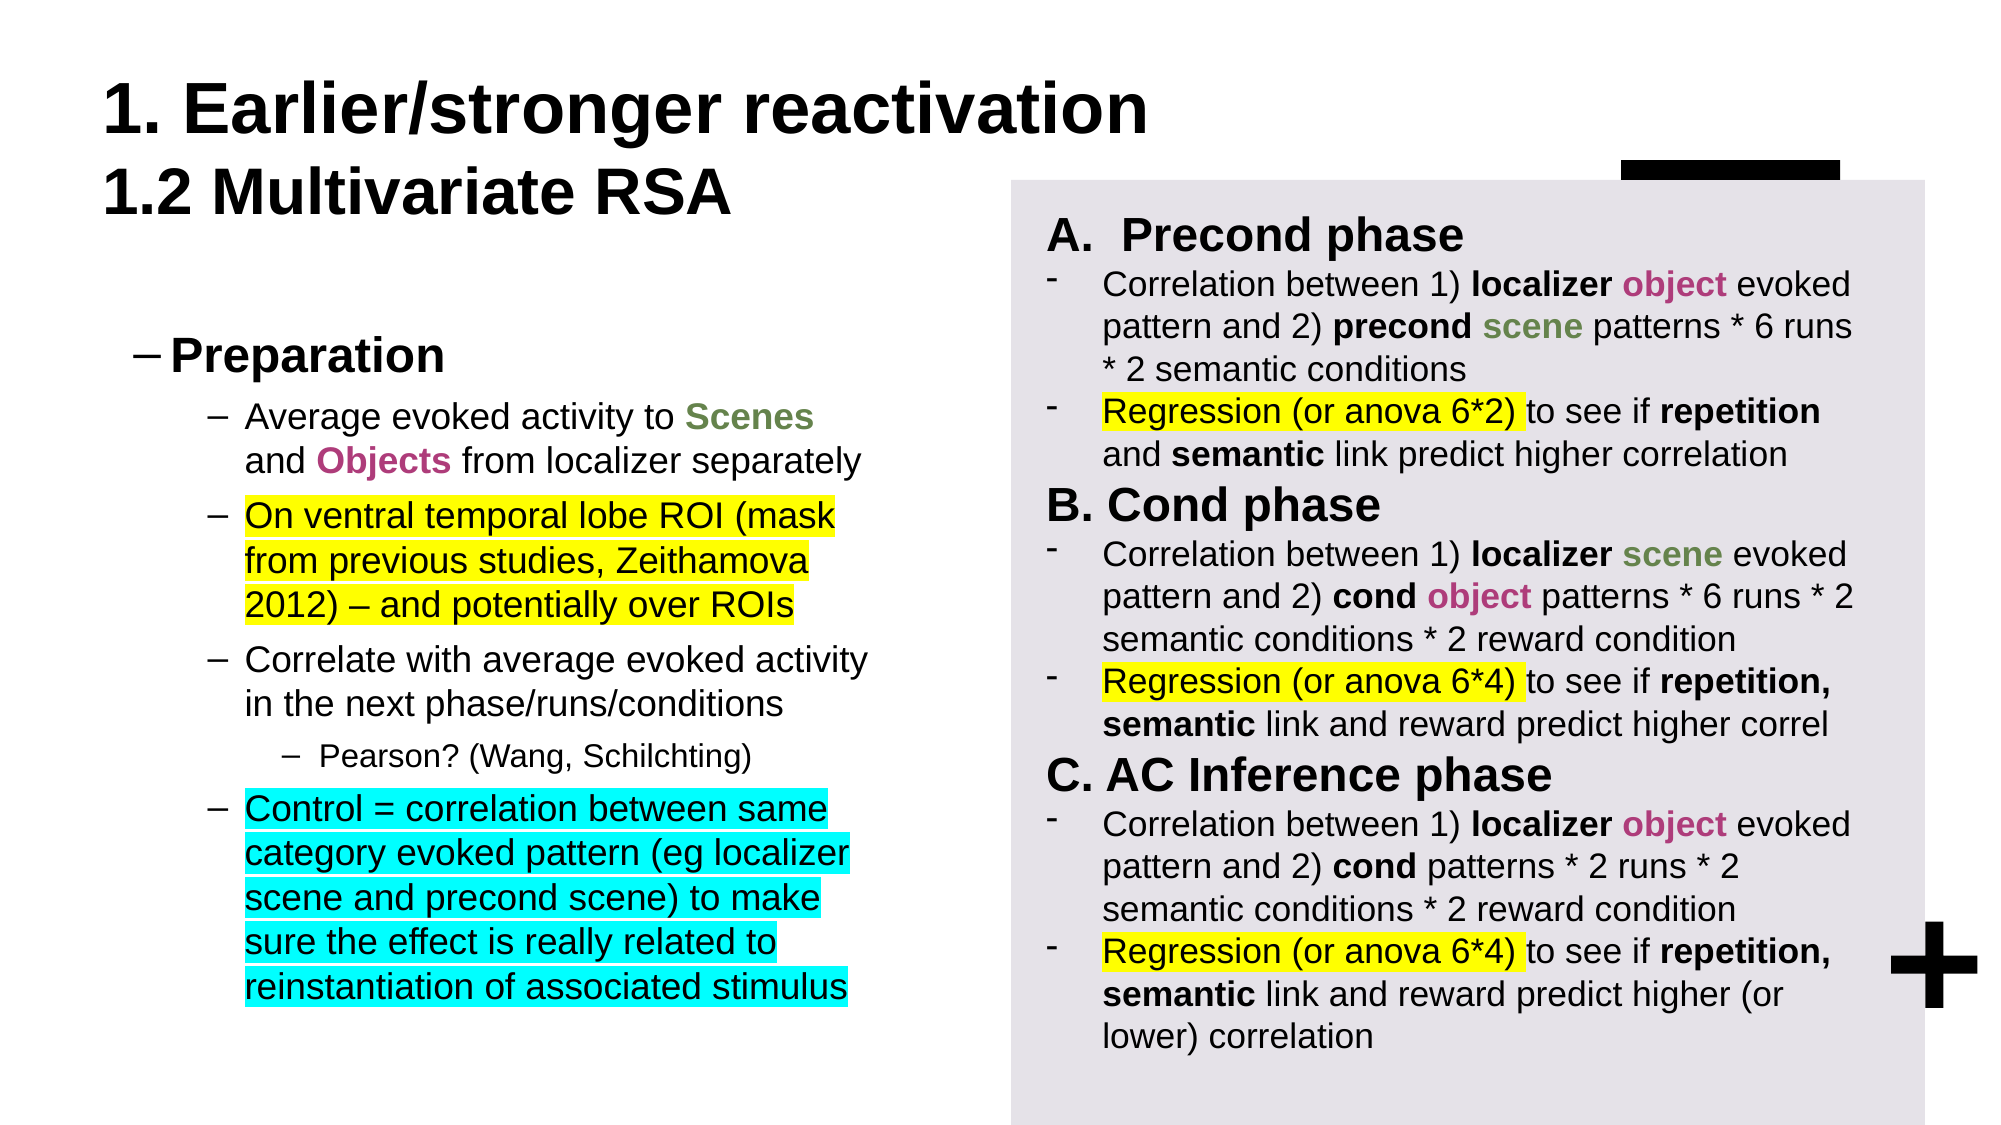

# 1. Earlier/stronger reactivation 1.2 Multivariate RSA
Precond phase
Correlation between 1) localizer object evoked pattern and 2) precond scene patterns * 6 runs * 2 semantic conditions
Regression (or anova 6*2) to see if repetition and semantic link predict higher correlation
B. Cond phase
Correlation between 1) localizer scene evoked pattern and 2) cond object patterns * 6 runs * 2 semantic conditions * 2 reward condition
Regression (or anova 6*4) to see if repetition, semantic link and reward predict higher correl
C. AC Inference phase
Correlation between 1) localizer object evoked pattern and 2) cond patterns * 2 runs * 2 semantic conditions * 2 reward condition
Regression (or anova 6*4) to see if repetition, semantic link and reward predict higher (or lower) correlation
Preparation
Average evoked activity to Scenes and Objects from localizer separately
On ventral temporal lobe ROI (mask from previous studies, Zeithamova 2012) – and potentially over ROIs
Correlate with average evoked activity in the next phase/runs/conditions
Pearson? (Wang, Schilchting)
Control = correlation between same category evoked pattern (eg localizer scene and precond scene) to make sure the effect is really related to reinstantiation of associated stimulus